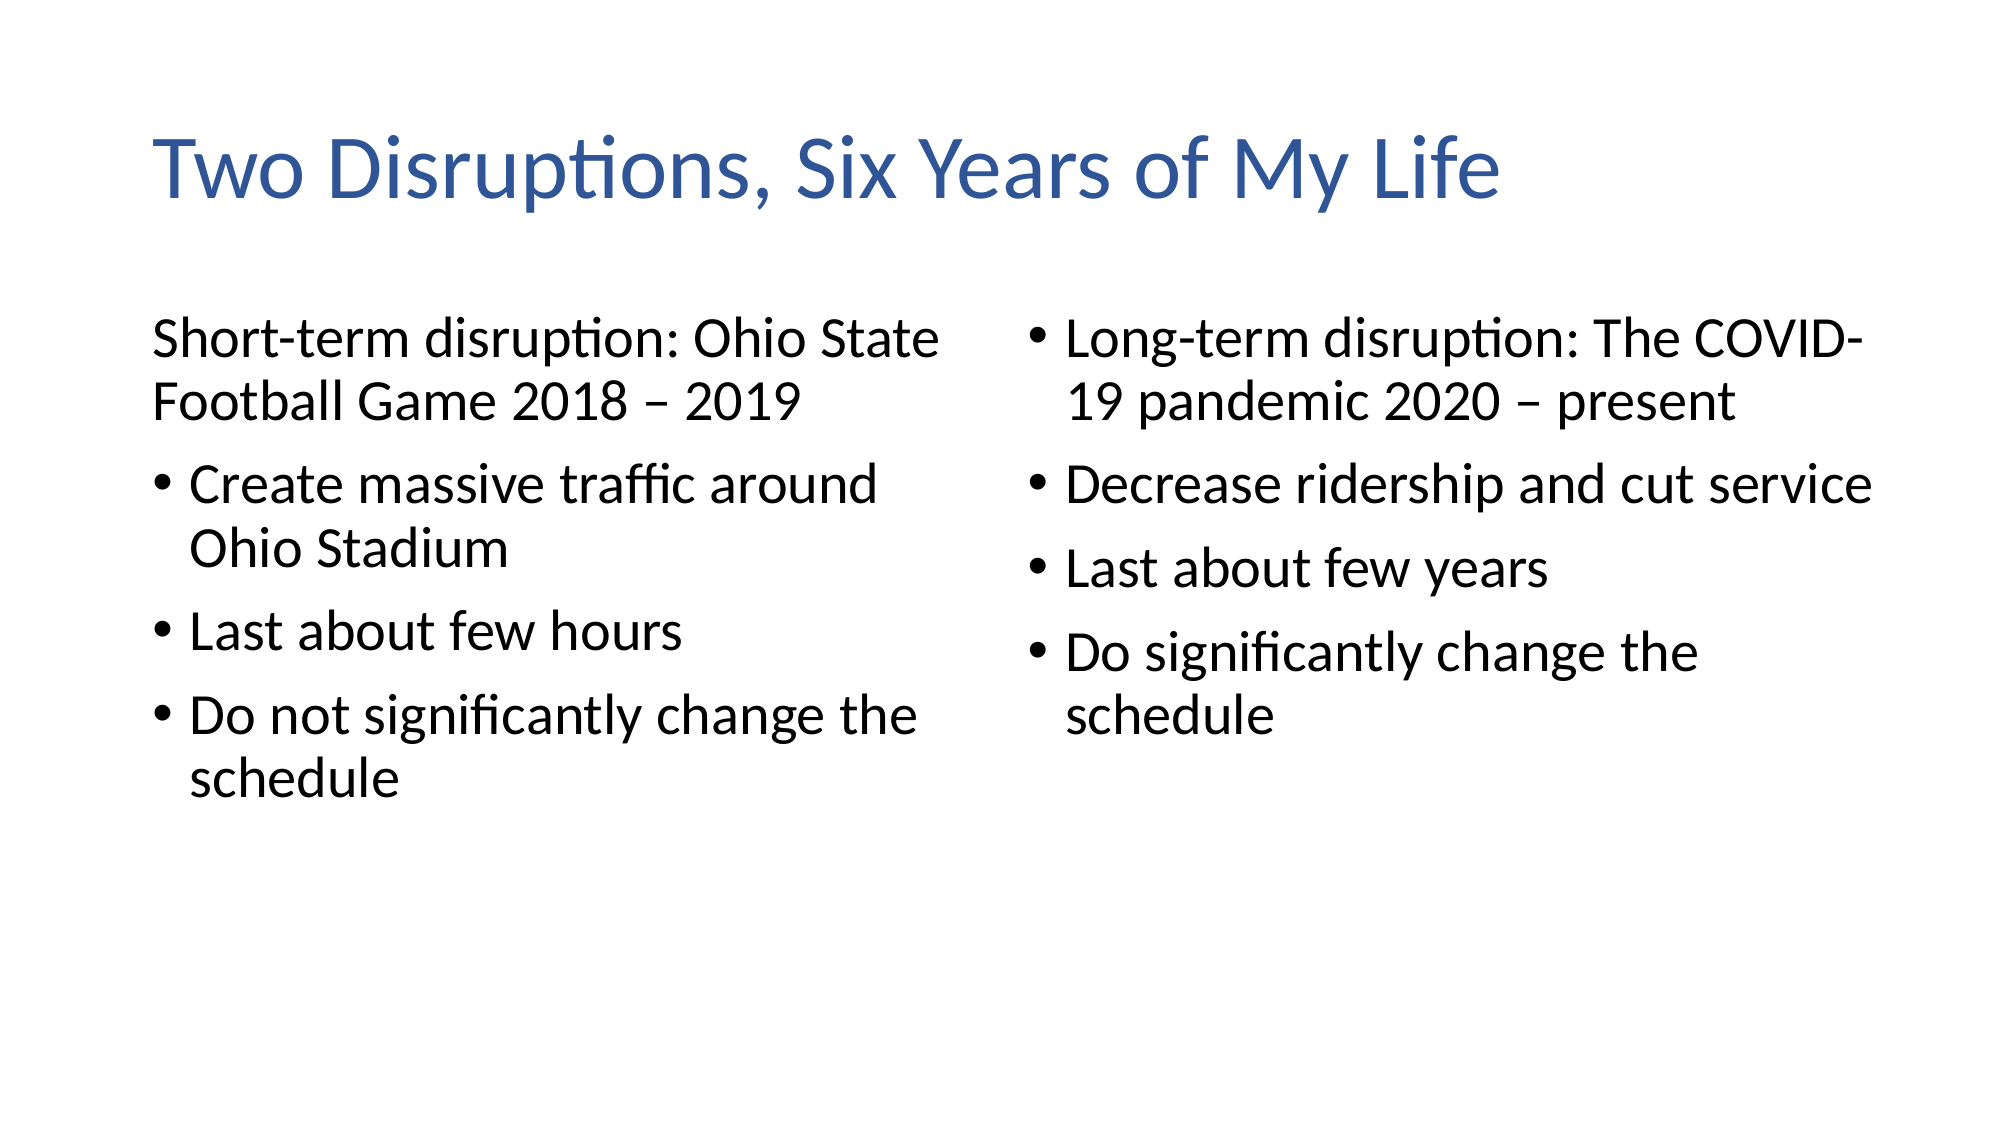

# Two Disruptions, Six Years of My Life
Short-term disruption: Ohio State Football Game 2018 – 2019
Create massive traffic around Ohio Stadium
Last about few hours
Do not significantly change the schedule
Long-term disruption: The COVID-19 pandemic 2020 – present
Decrease ridership and cut service
Last about few years
Do significantly change the schedule